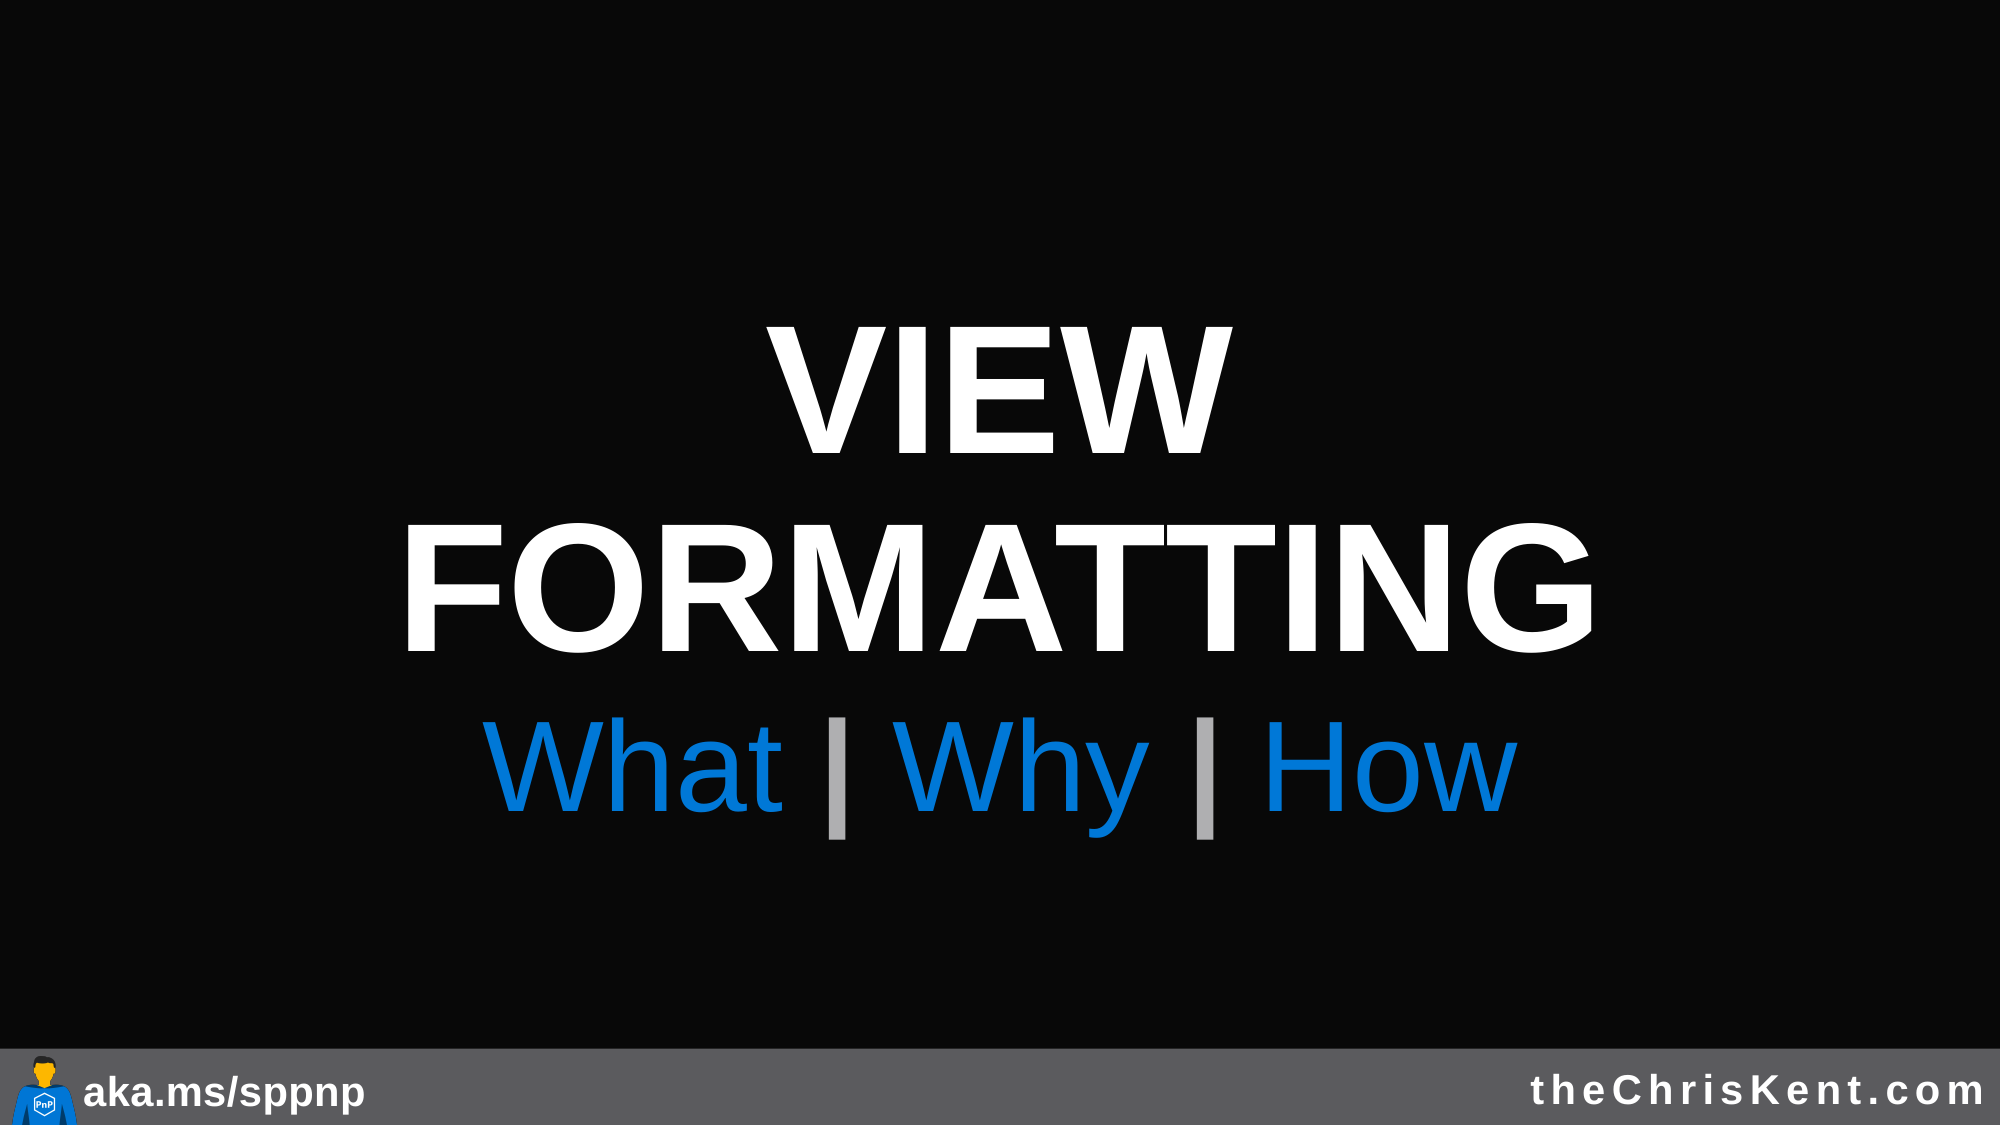

View
Formatting
What | Why | How